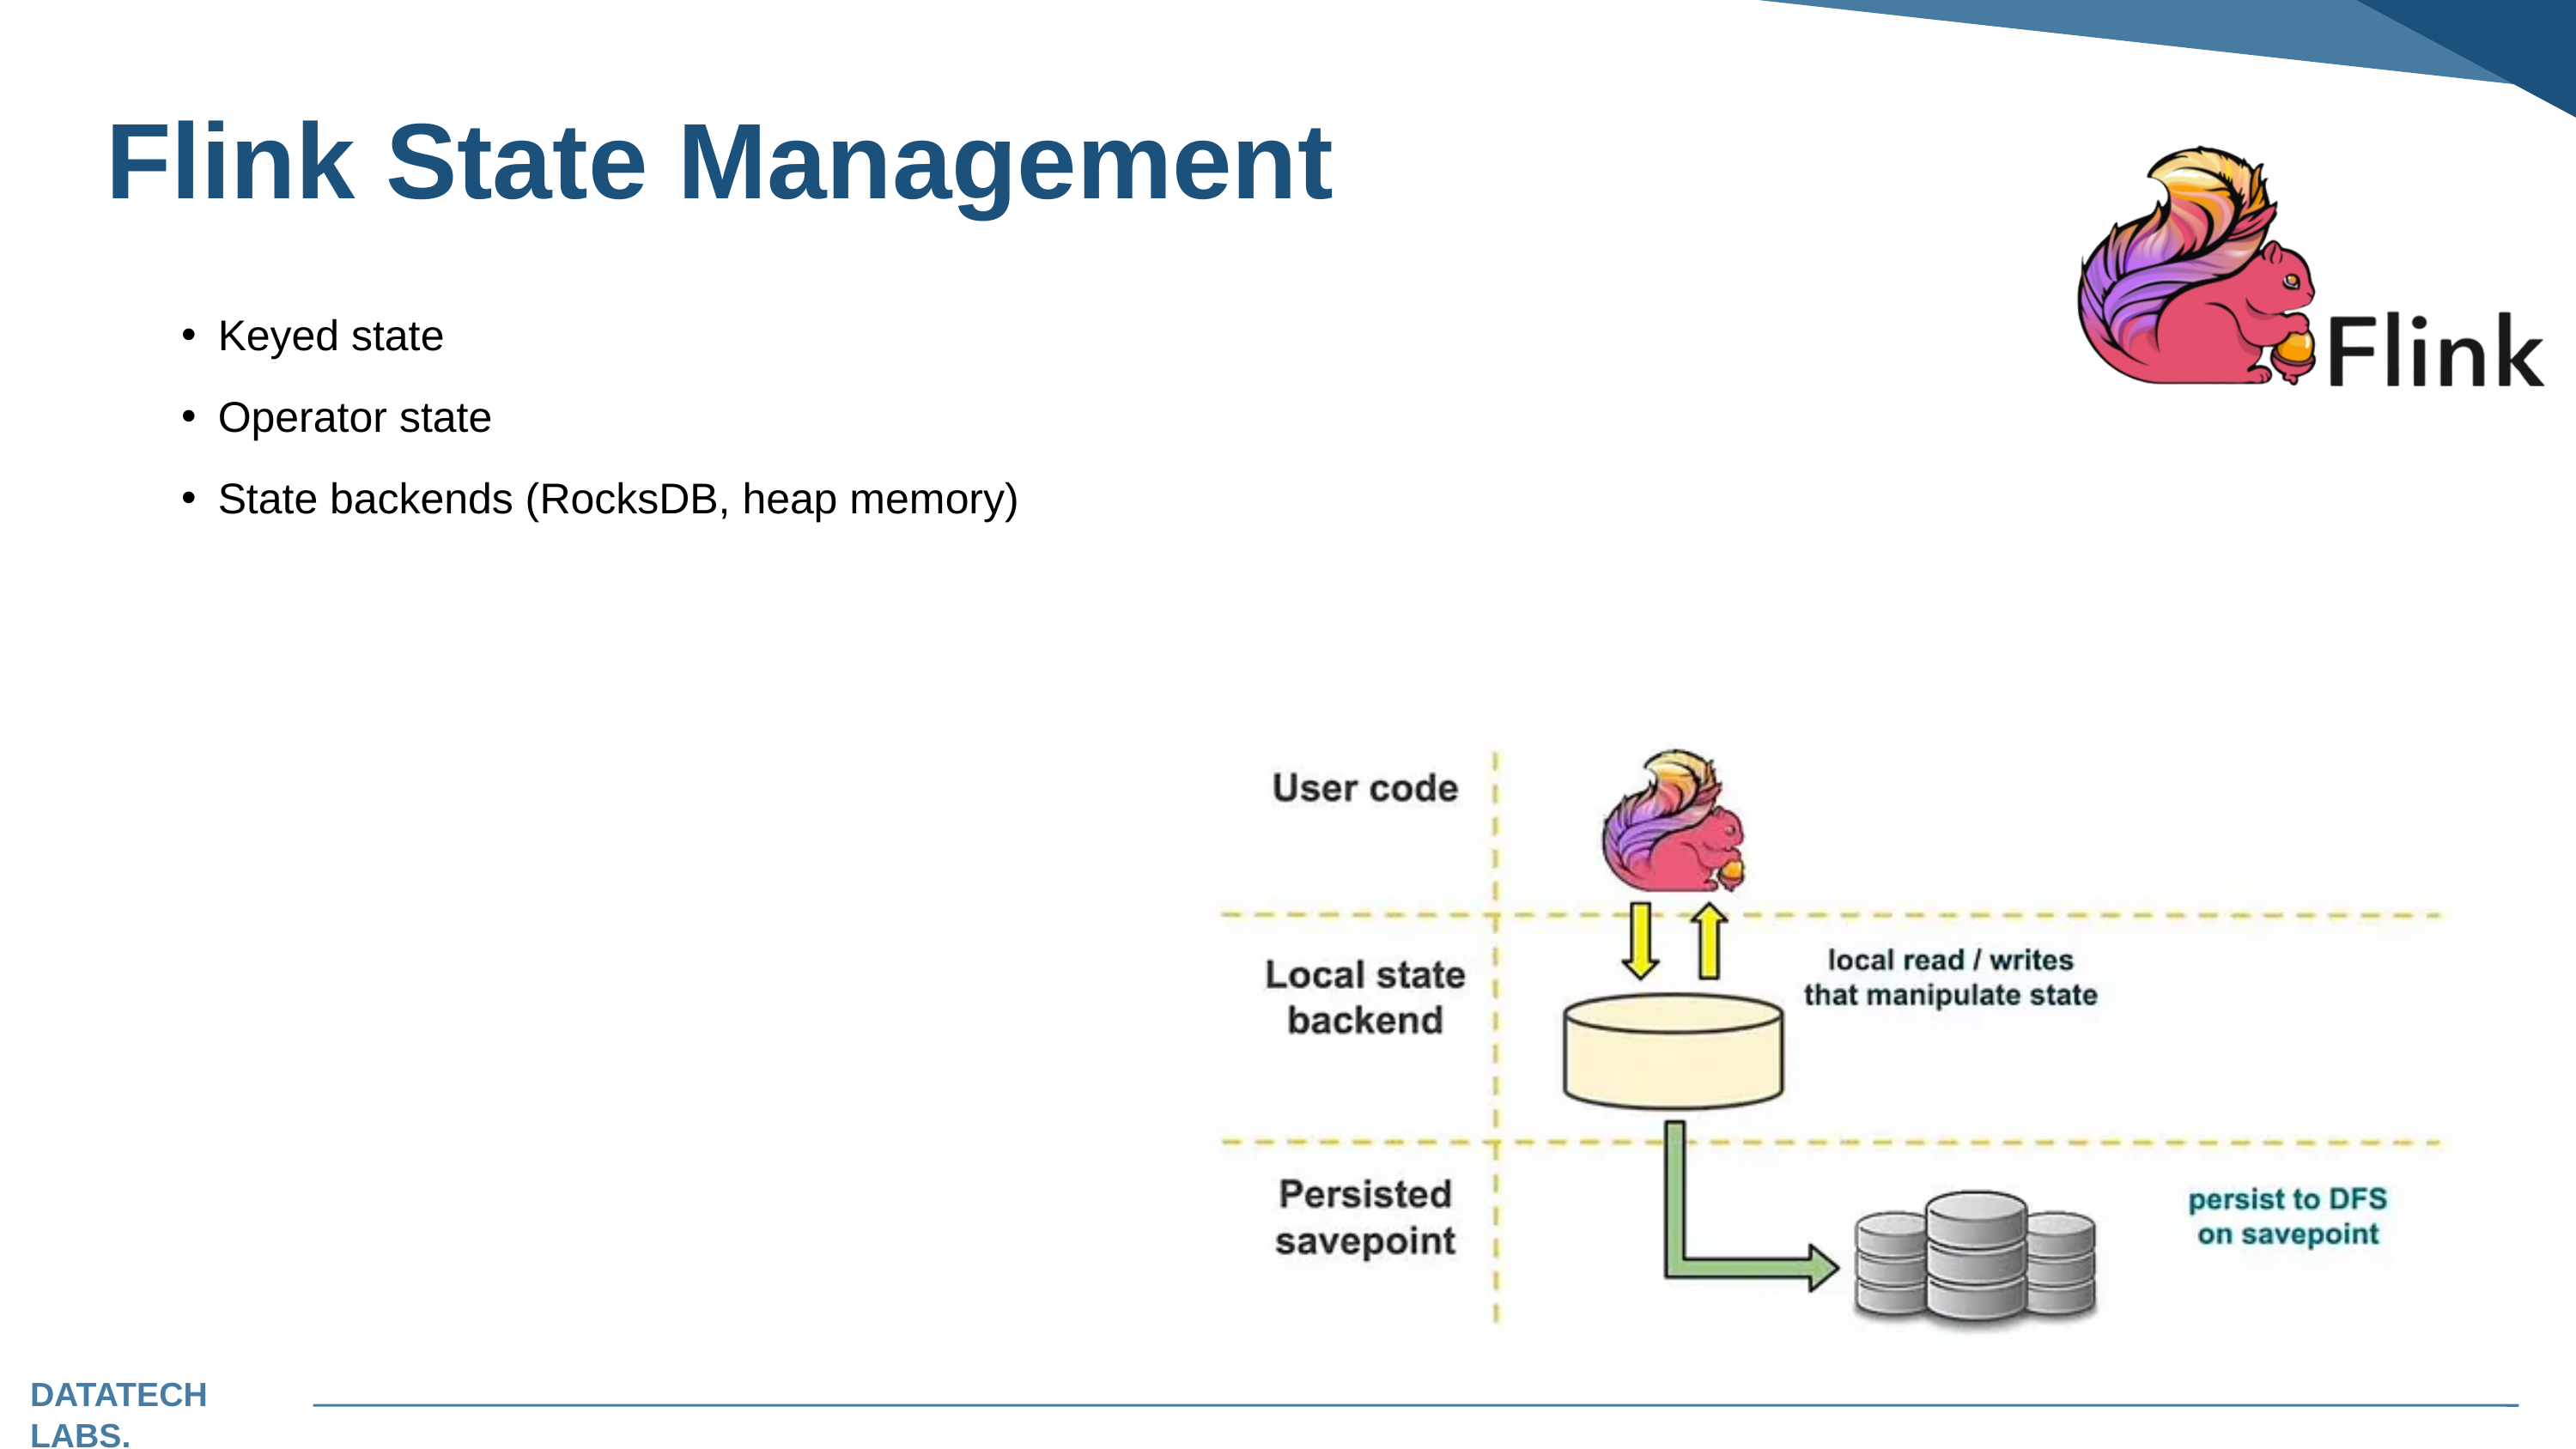

Flink State Management

Keyed state
Operator state
State backends (RocksDB, heap memory)

DATATECH LABS.